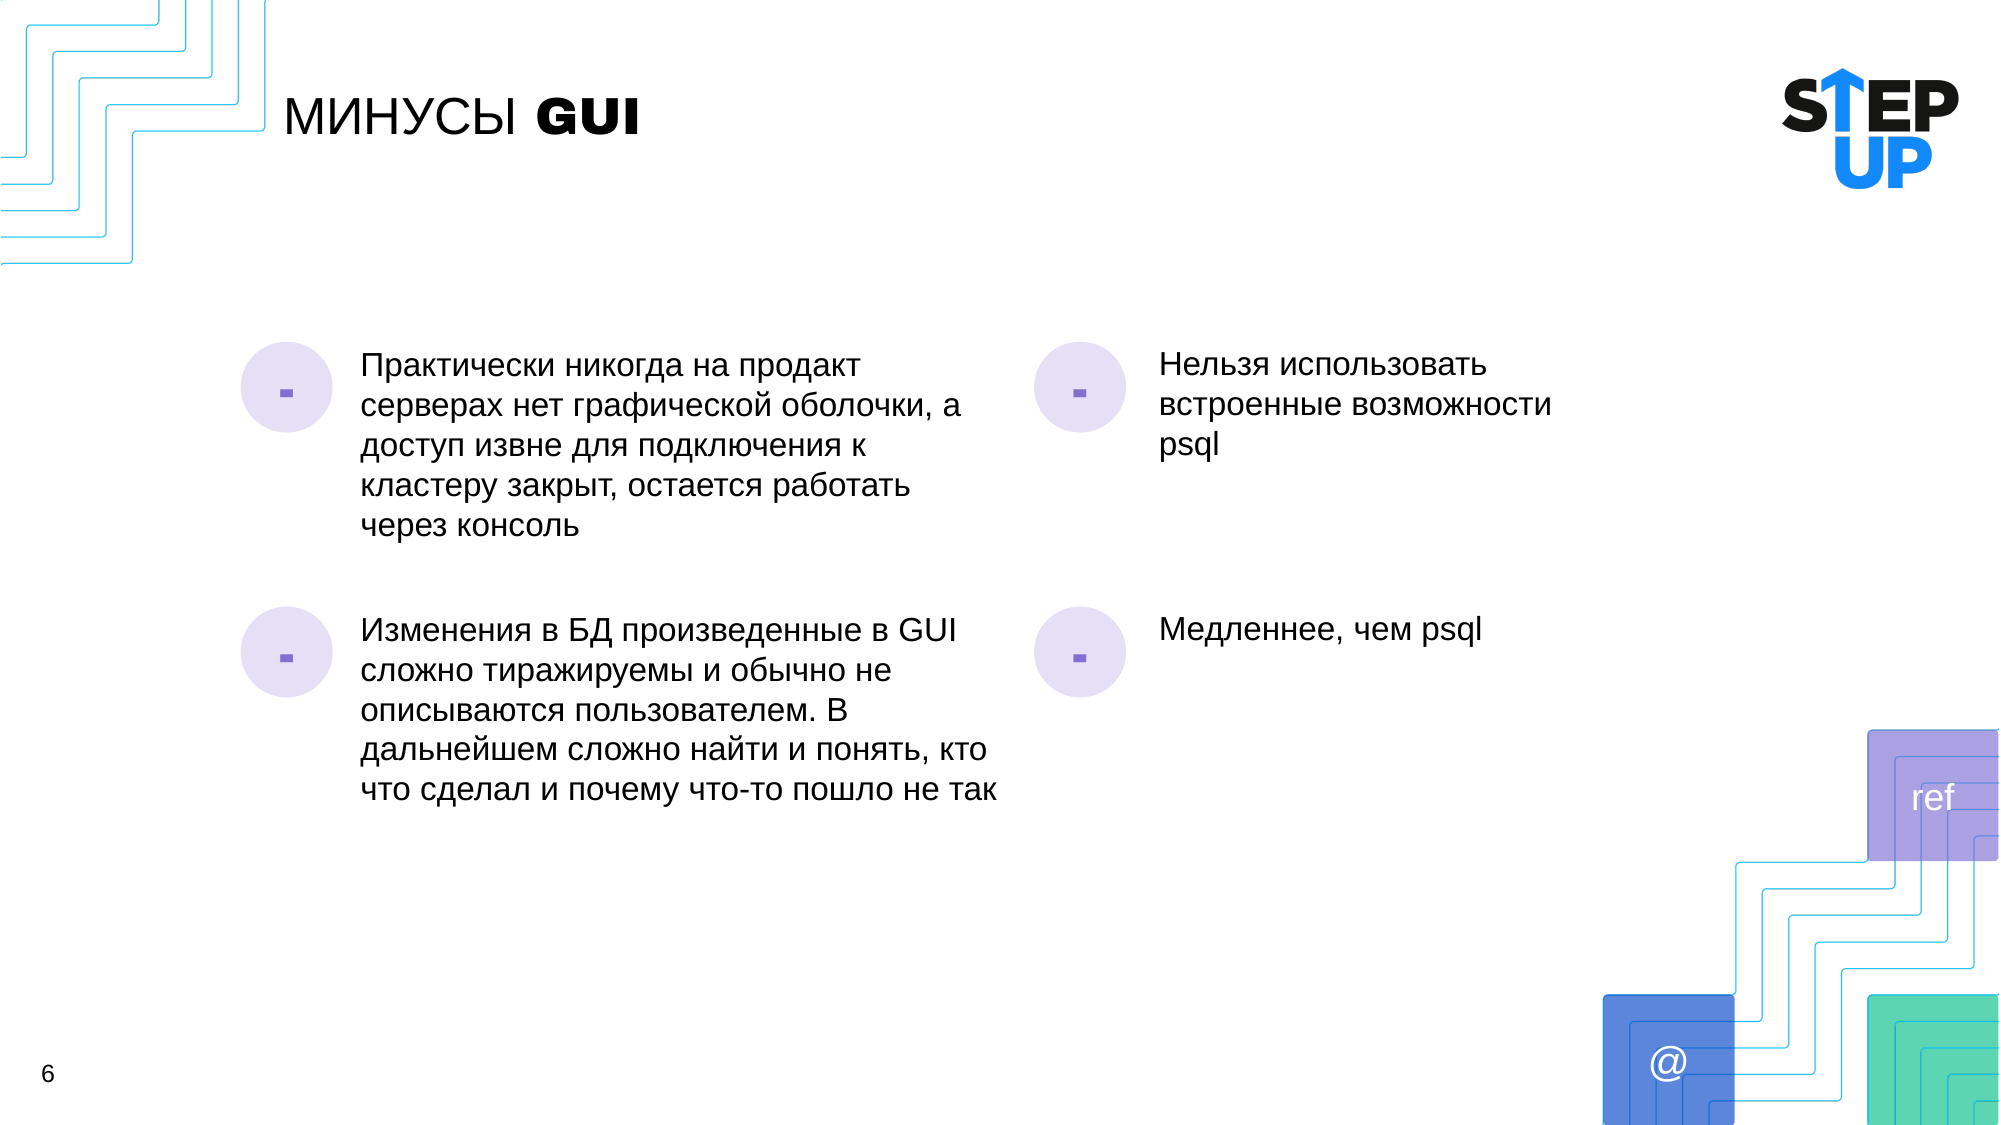

# МИНУСЫ GUI

-
Практически никогда на продакт серверах нет графической оболочки, а доступ извне для подключения к кластеру закрыт, остается работать через консоль
-
Нельзя использовать встроенные возможности psql
-
Изменения в БД произведенные в GUI сложно тиражируемы и обычно не описываются пользователем. В дальнейшем сложно найти и понять, кто что сделал и почему что-то пошло не так
-
Медленнее, чем psql
6